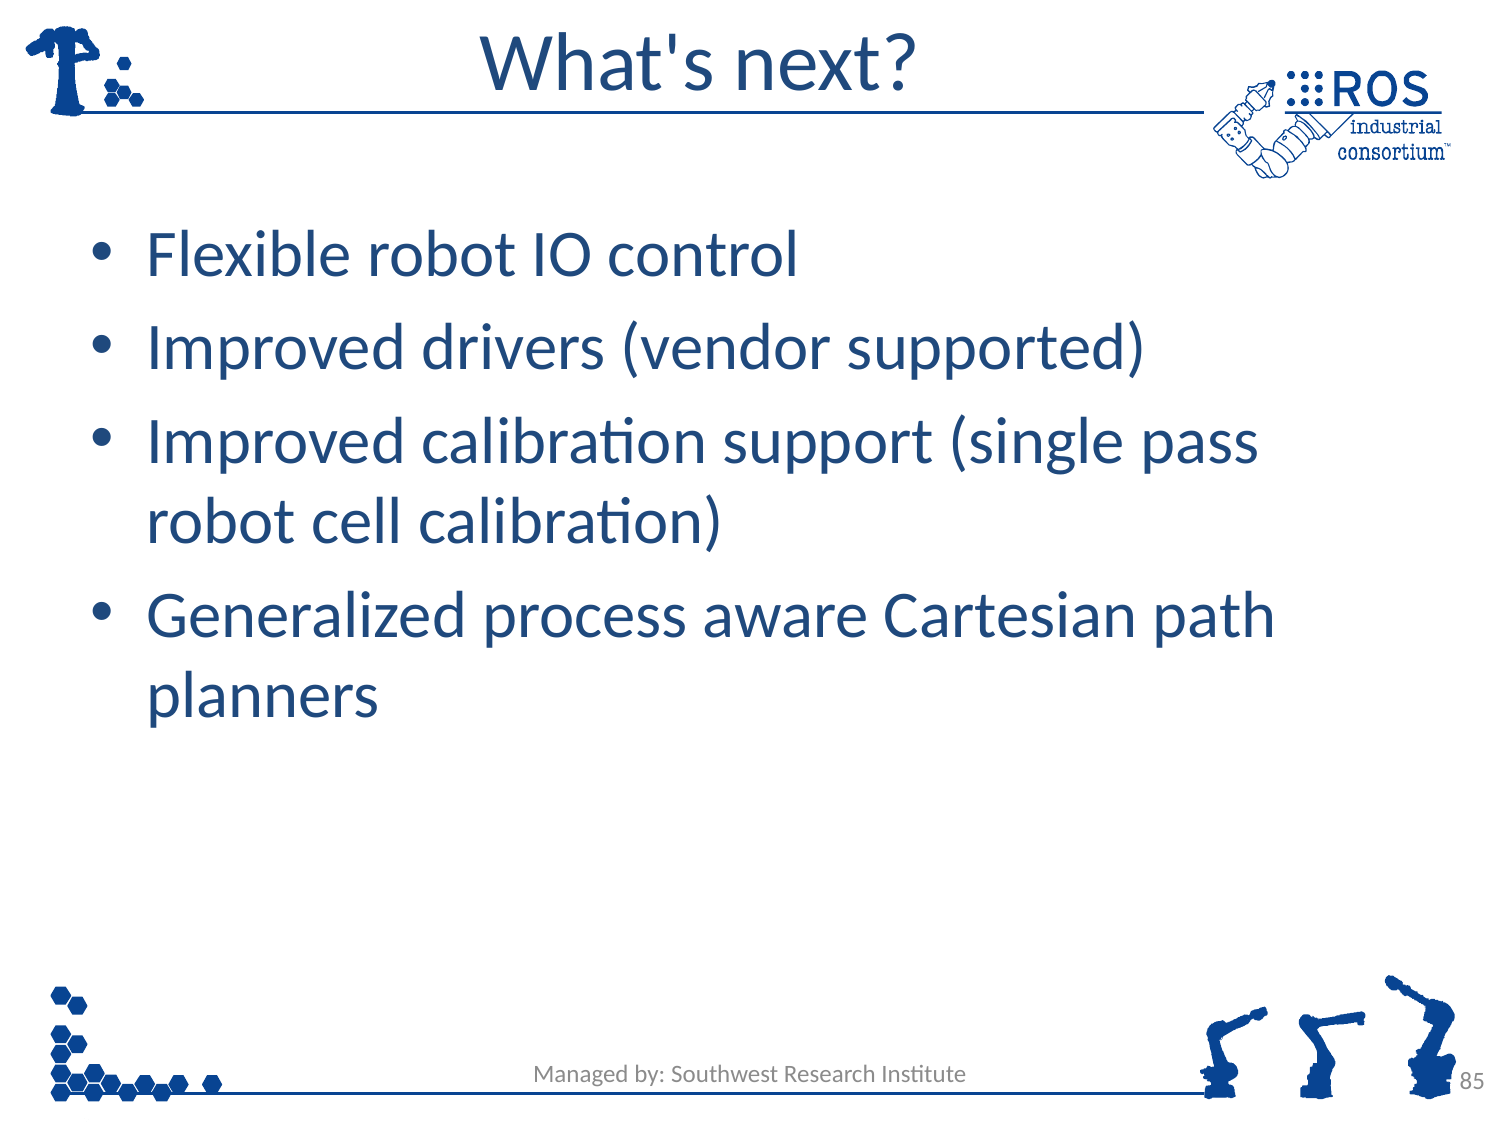

# What's next?
Flexible robot IO control
Improved drivers (vendor supported)
Improved calibration support (single pass robot cell calibration)
Generalized process aware Cartesian path planners

Managed by: Southwest Research Institute
85